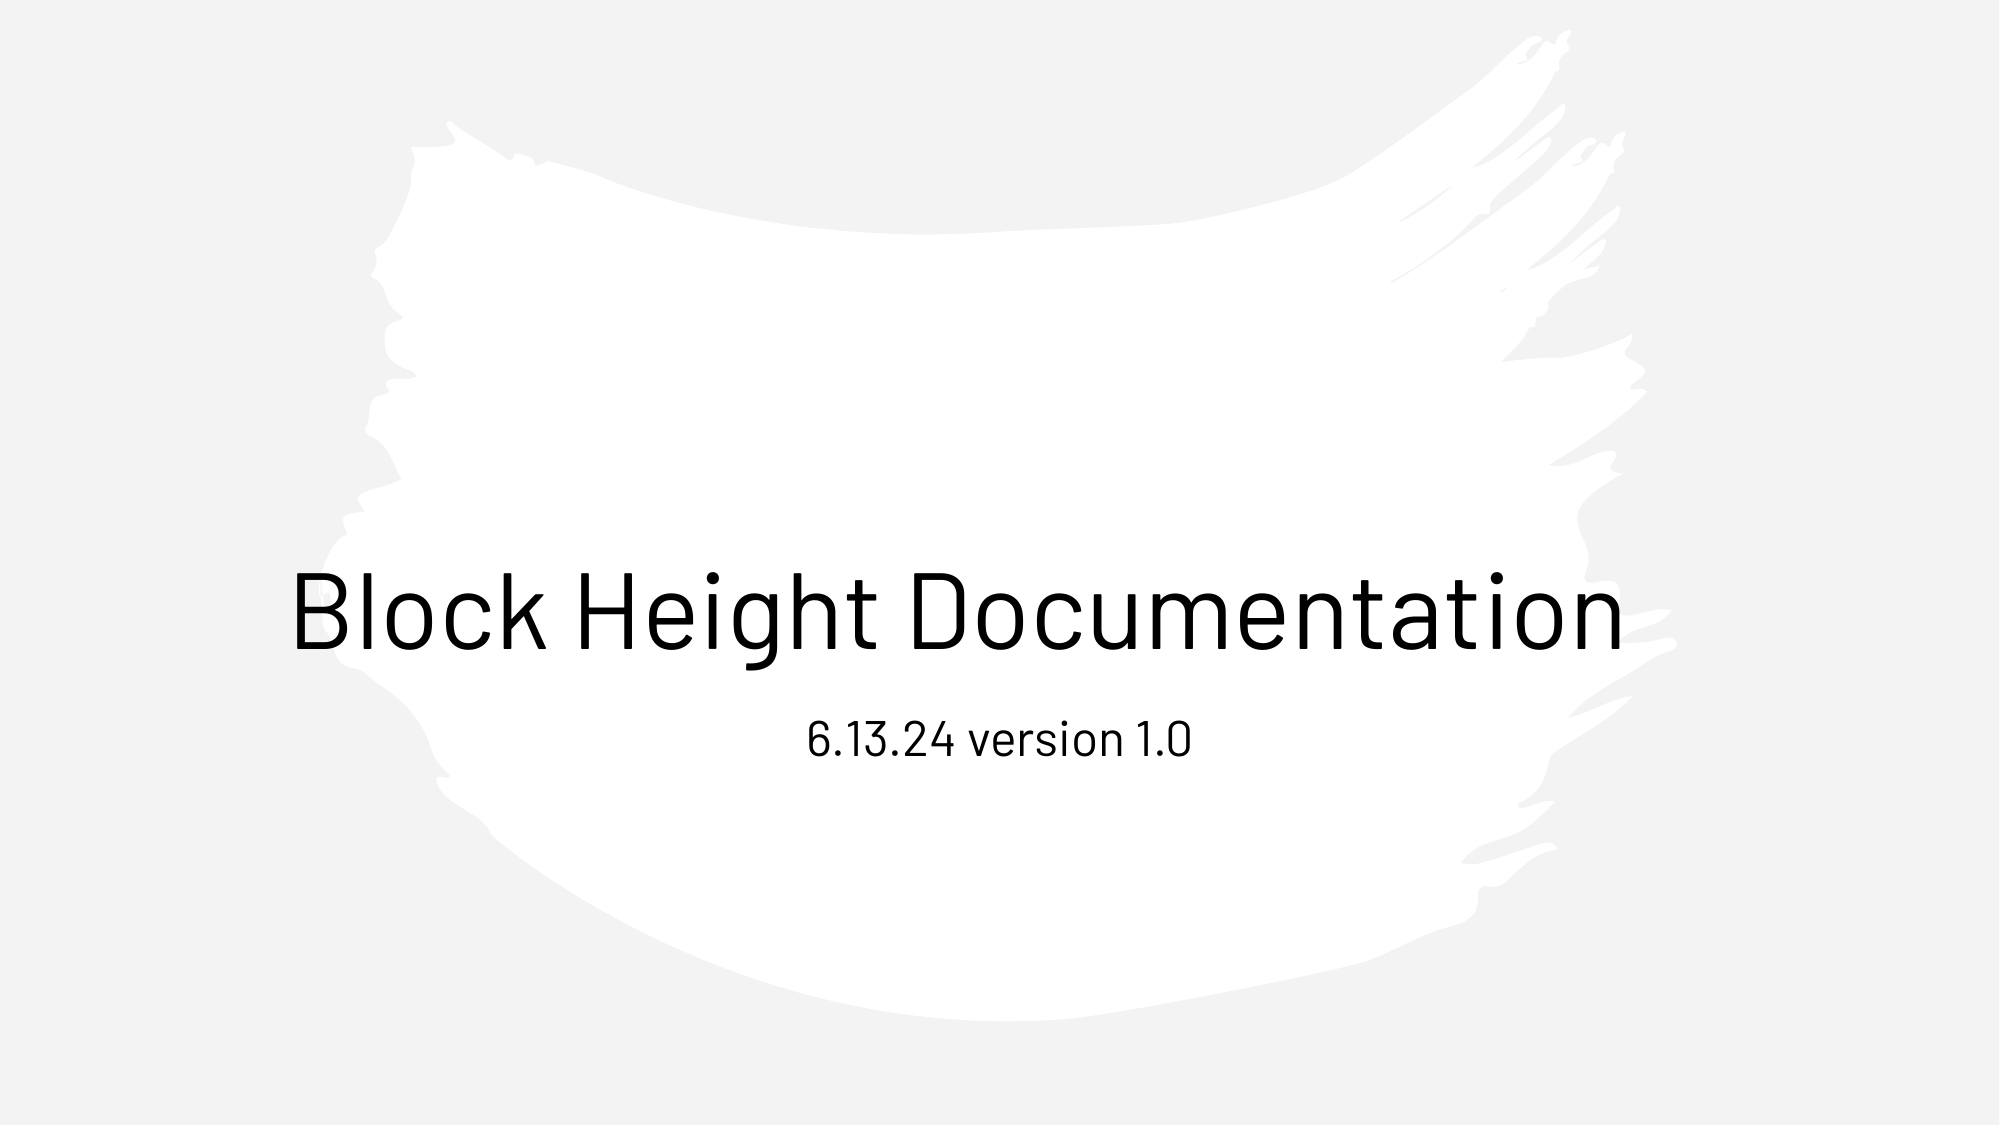

# Block Height Documentation
6.13.24 version 1.0